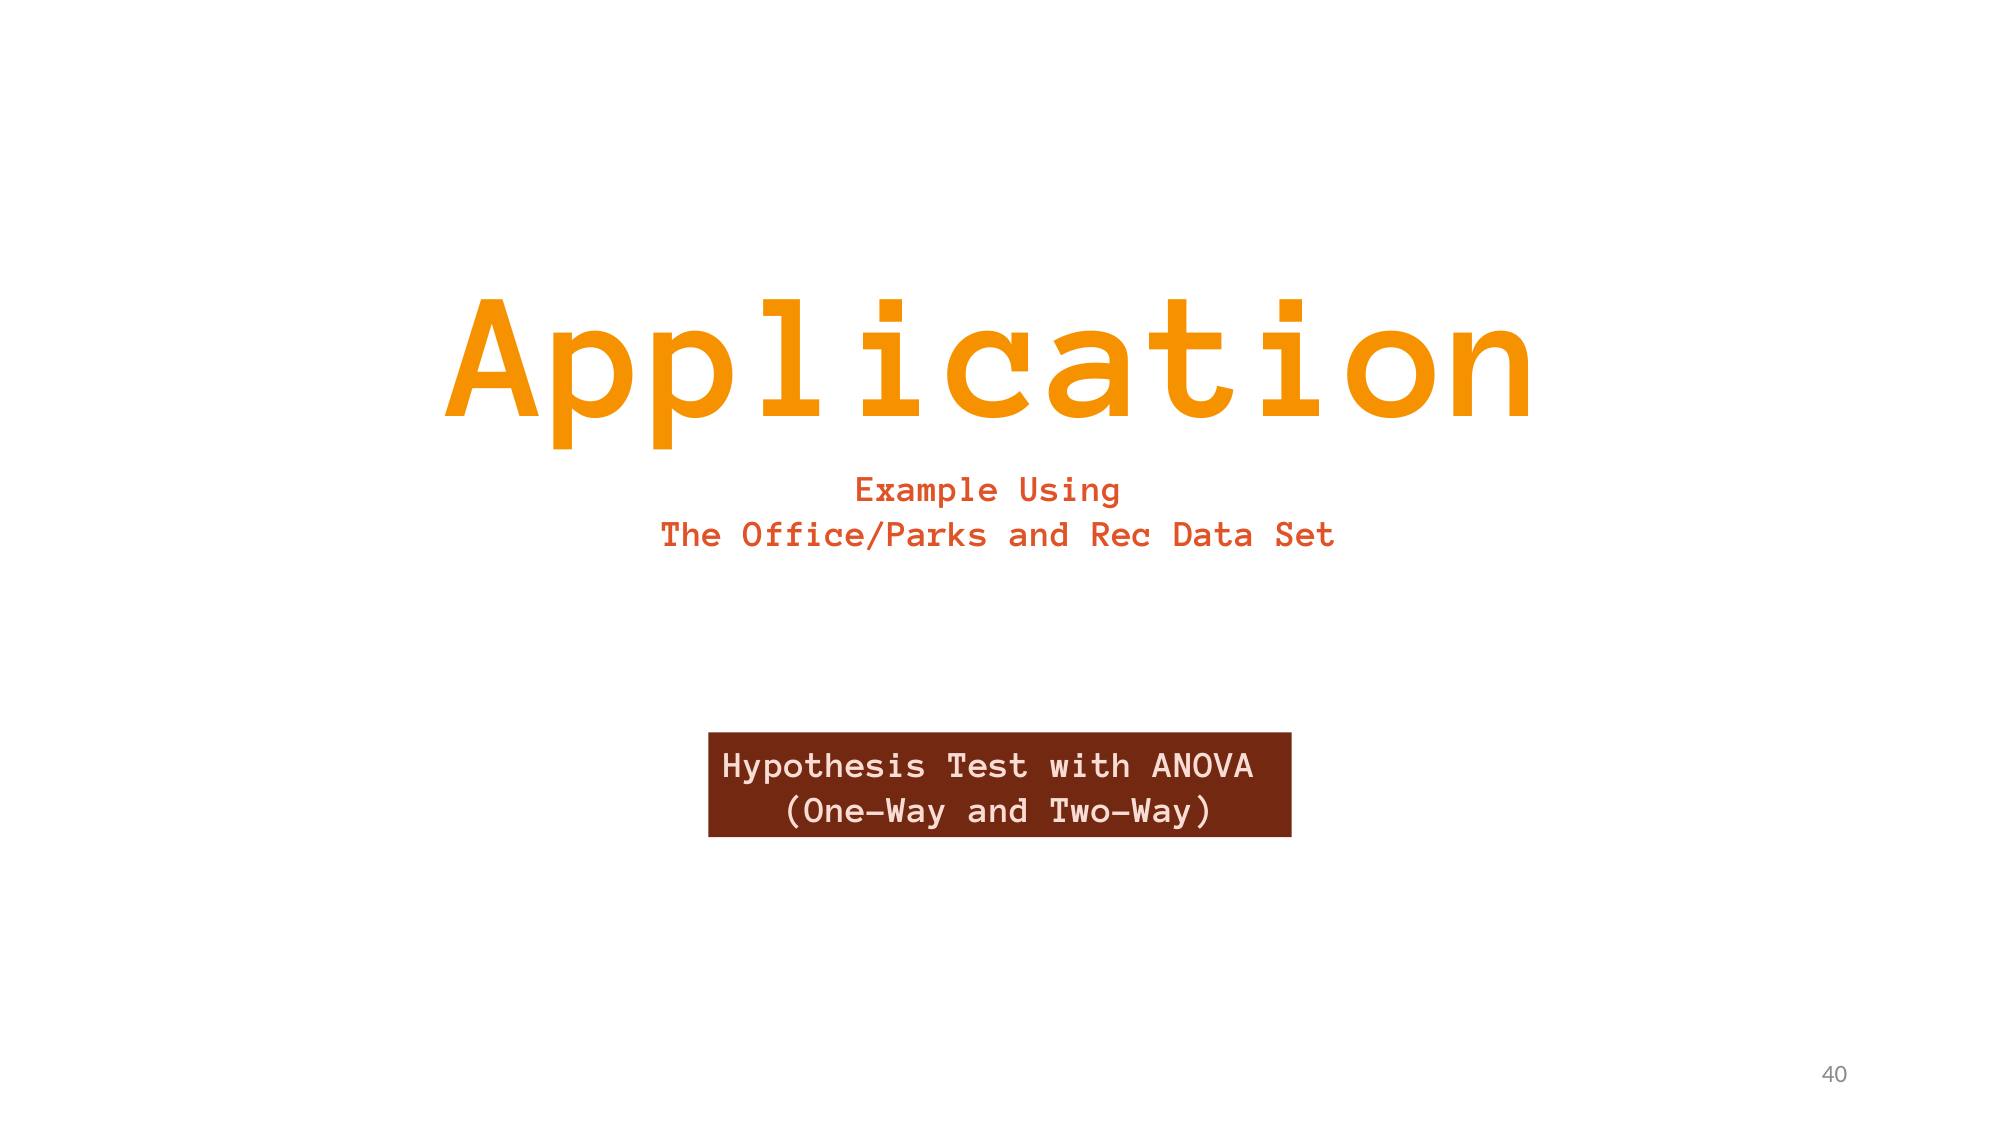

Application
Example Using
The Office/Parks and Rec Data Set
Hypothesis Test with ANOVA
(One-Way and Two-Way)
40